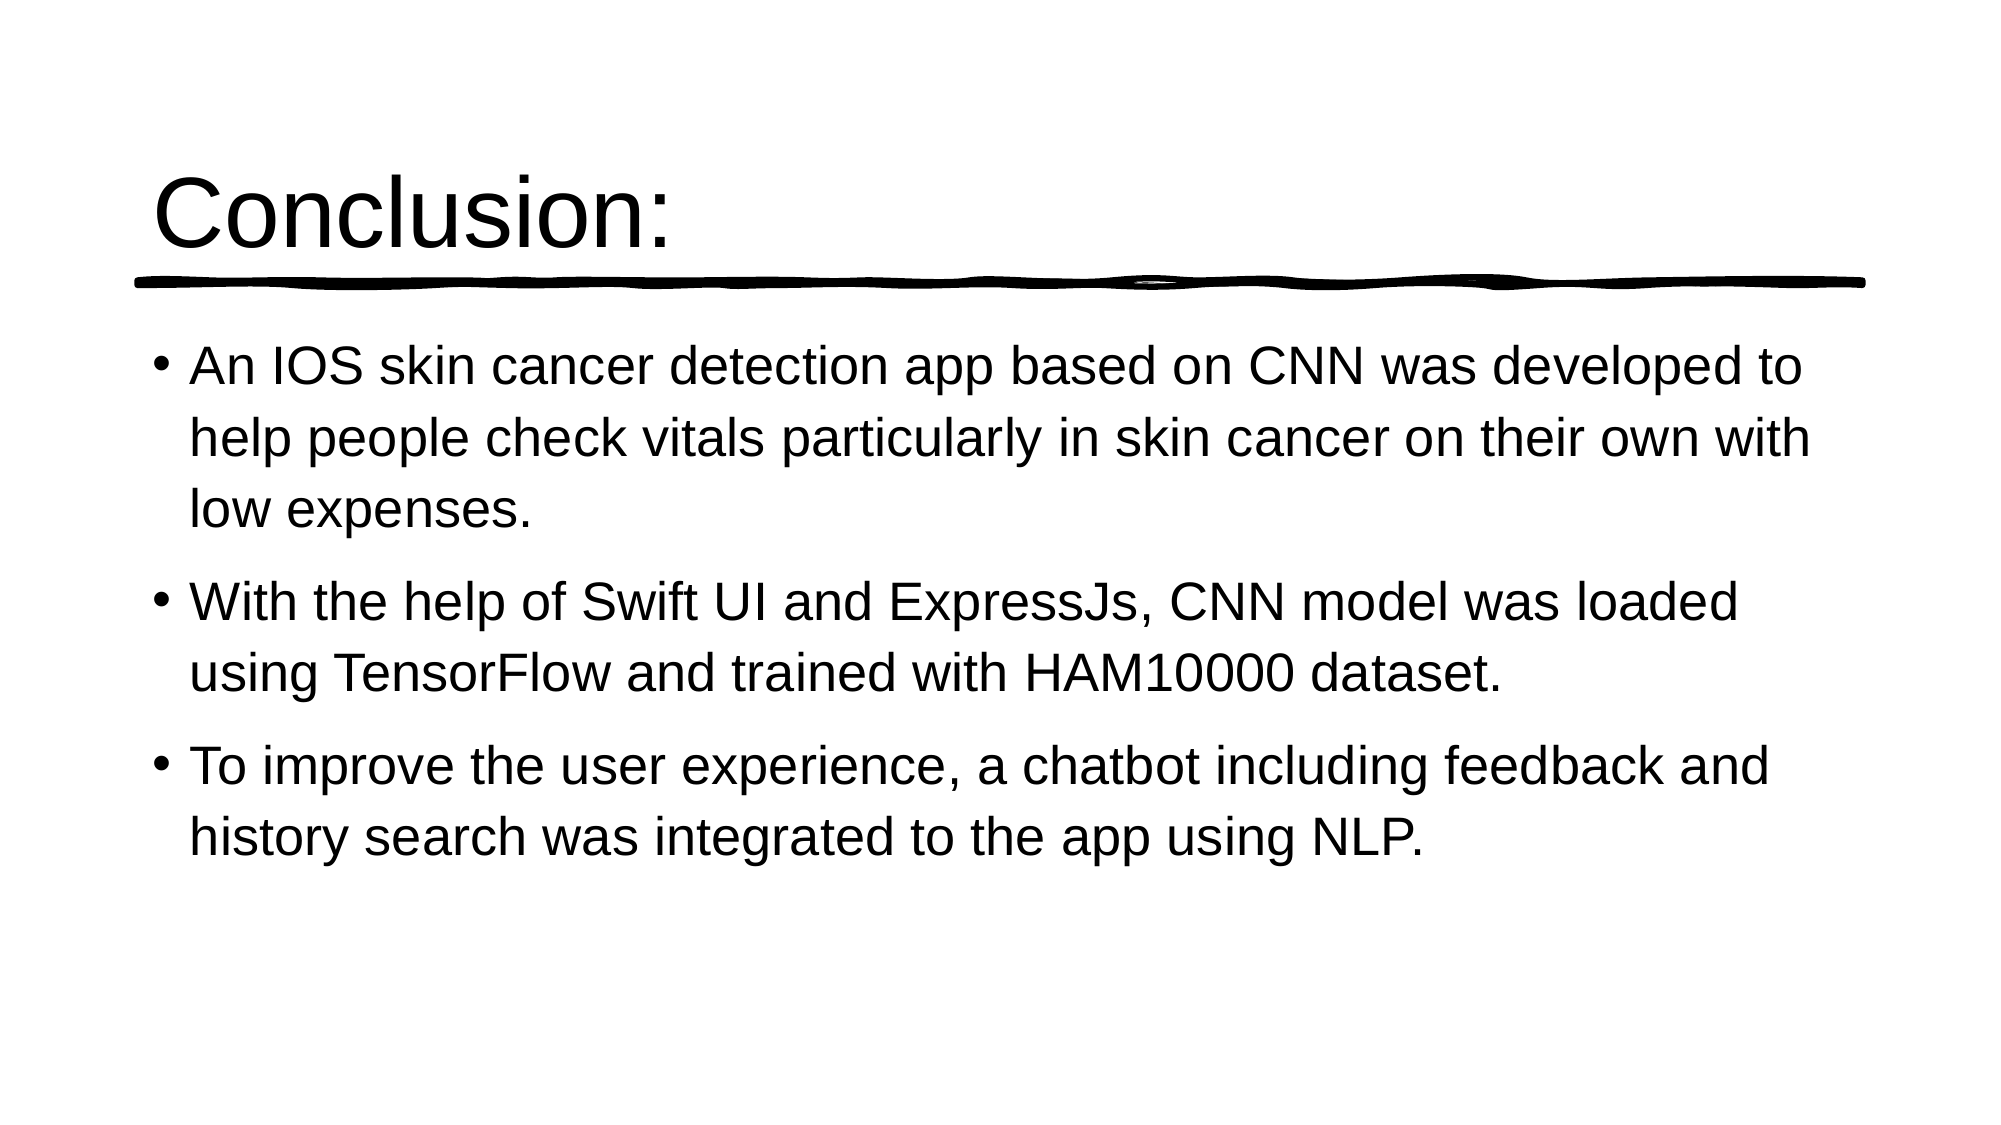

# Conclusion:
An IOS skin cancer detection app based on CNN was developed to help people check vitals particularly in skin cancer on their own with low expenses.
With the help of Swift UI and ExpressJs, CNN model was loaded using TensorFlow and trained with HAM10000 dataset.
To improve the user experience, a chatbot including feedback and history search was integrated to the app using NLP.